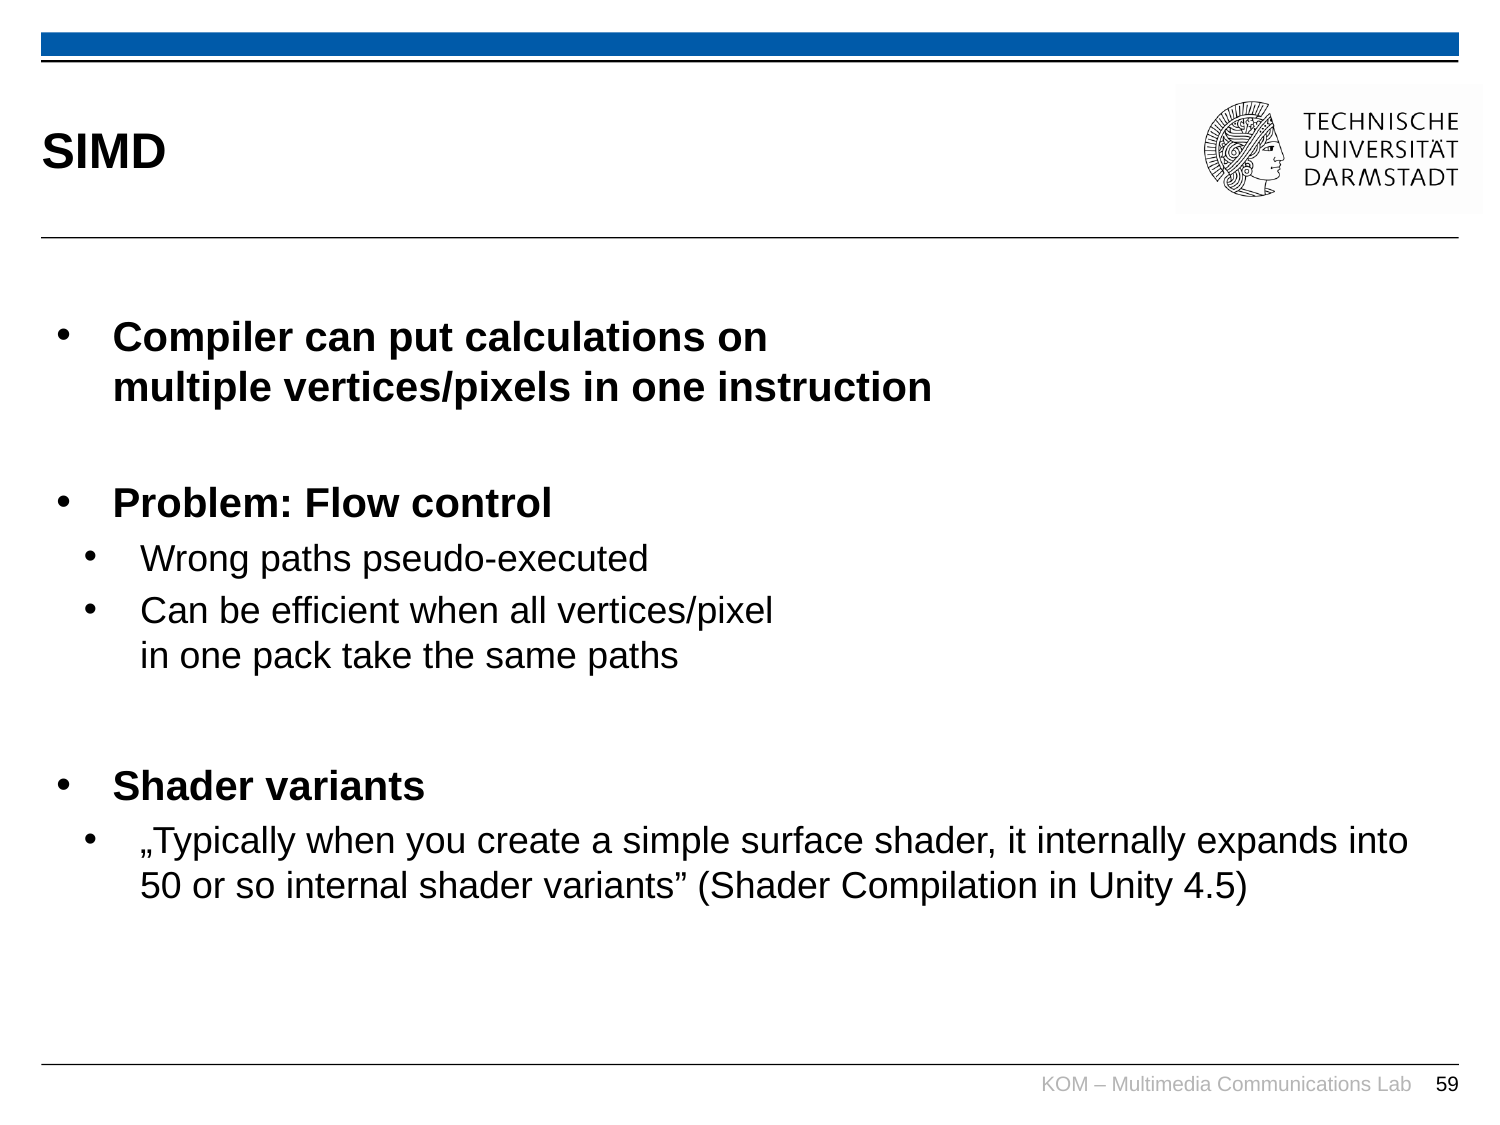

# SIMD

Compiler can put calculations on
multiple vertices/pixels in one instruction

Problem: Flow control
Wrong paths pseudo-executed
Can be efficient when all vertices/pixel
in one pack take the same paths

Shader variants
„Typically when you create a simple surface shader, it internally expands into 50 or so internal shader variants” (Shader Compilation in Unity 4.5)